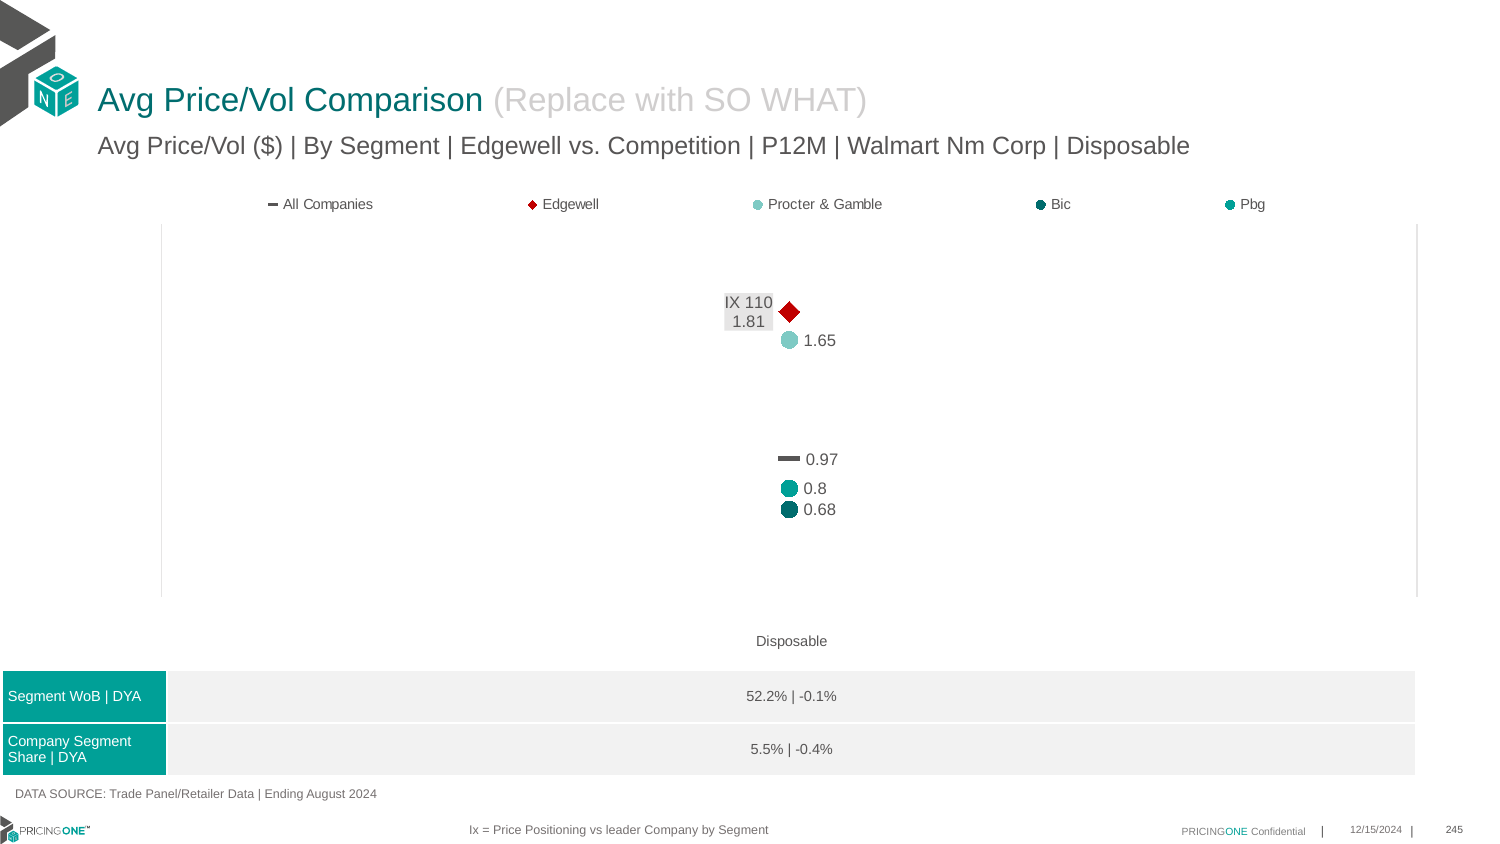

# Avg Price/Vol Comparison (Replace with SO WHAT)
Avg Price/Vol ($) | By Segment | Edgewell vs. Competition | P12M | Walmart Nm Corp | Disposable

### Chart

| Category | All Companies | Edgewell | Procter & Gamble | Bic | Pbg |
|---|---|---|---|---|---|
| IX 110 | 0.97 | 1.81 | 1.65 | 0.68 | 0.8 |
|  | Disposable |
| --- | --- |
| Segment WoB | DYA | 52.2% | -0.1% |
| Company Segment Share | DYA | 5.5% | -0.4% |
DATA SOURCE: Trade Panel/Retailer Data | Ending August 2024
Ix = Price Positioning vs leader Company by Segment
12/15/2024
245